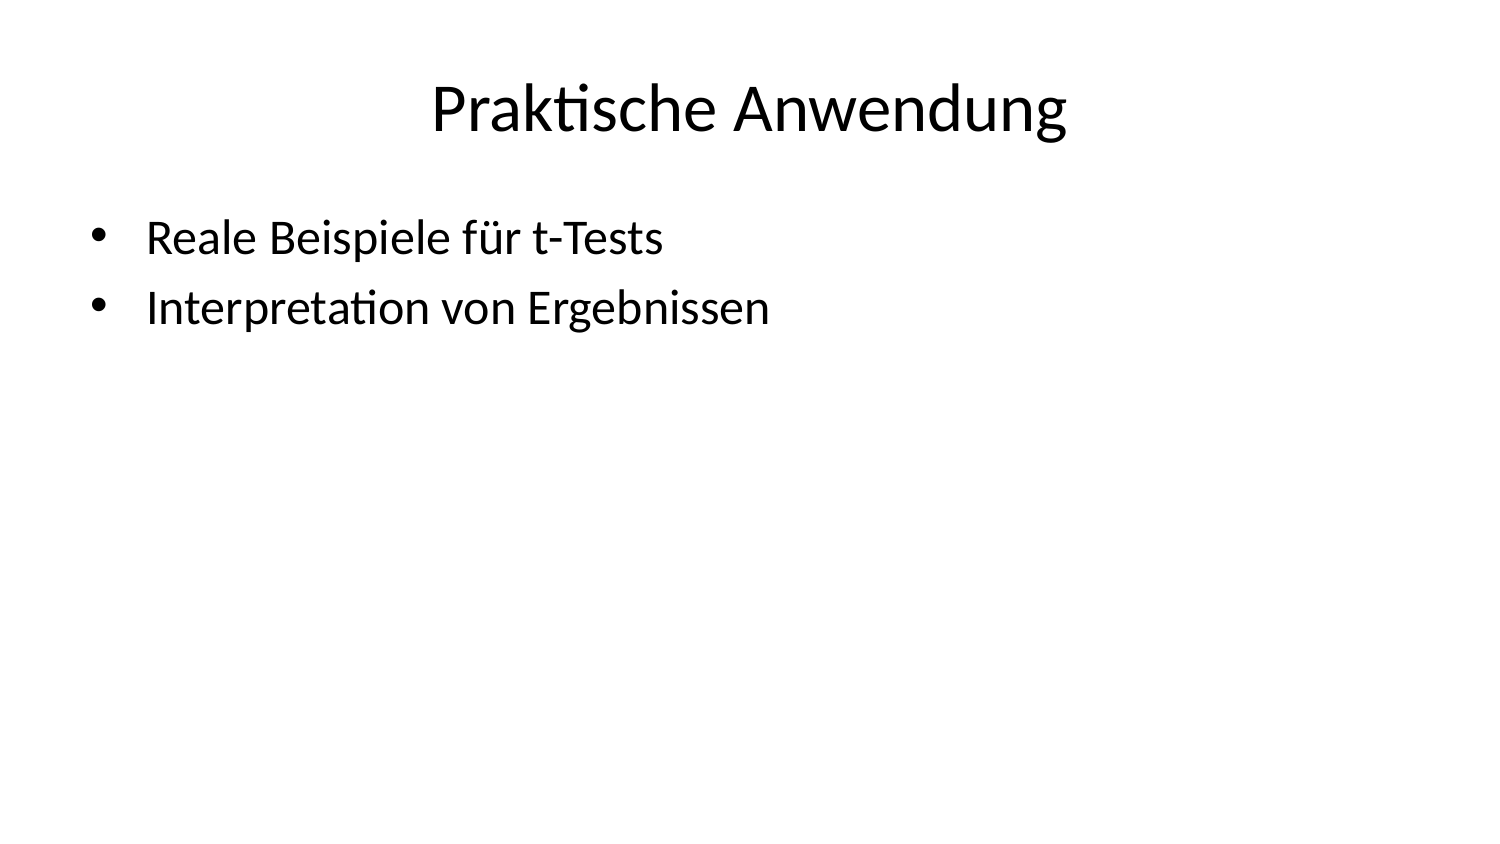

# Praktische Anwendung
Reale Beispiele für t-Tests
Interpretation von Ergebnissen